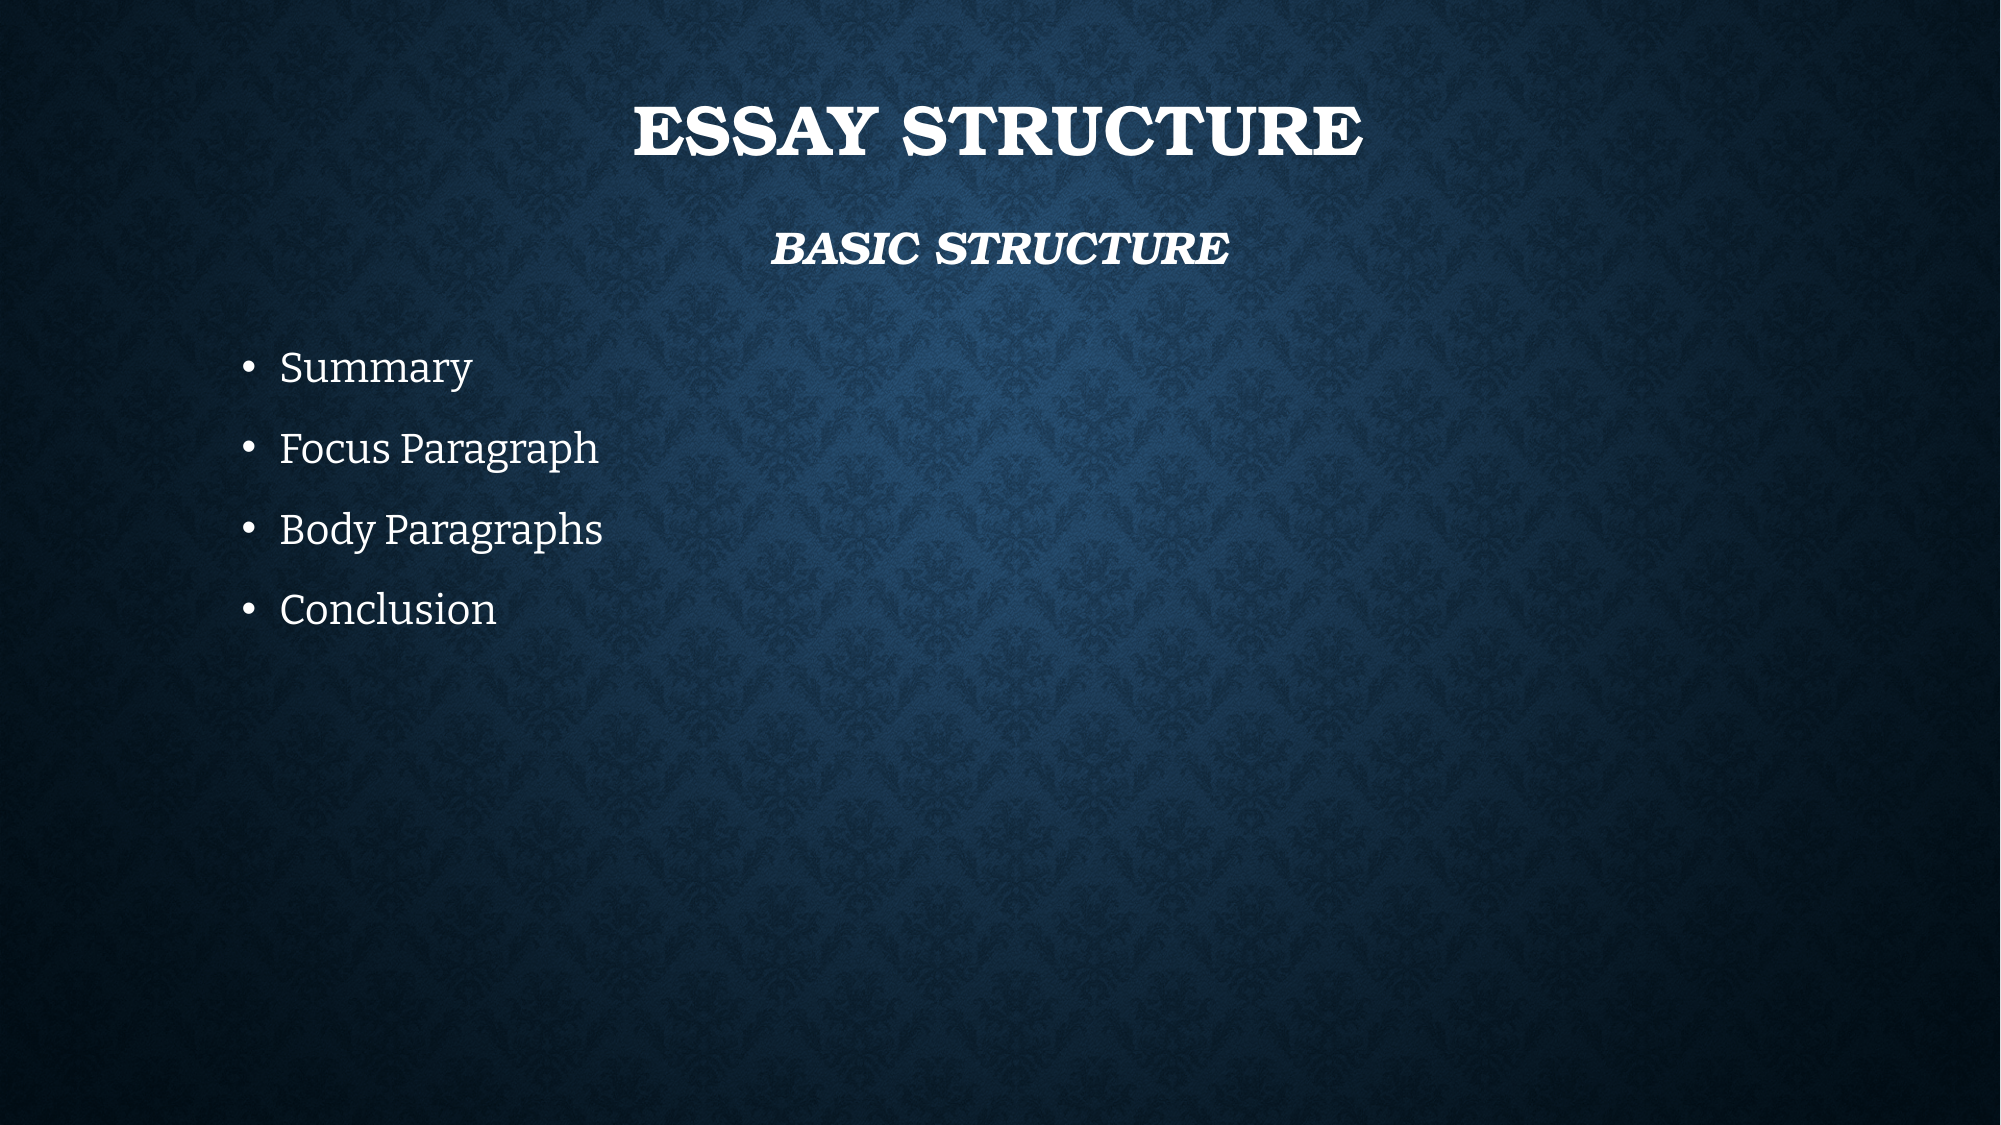

# Essay Structure Basic structure
Summary
Focus Paragraph
Body Paragraphs
Conclusion